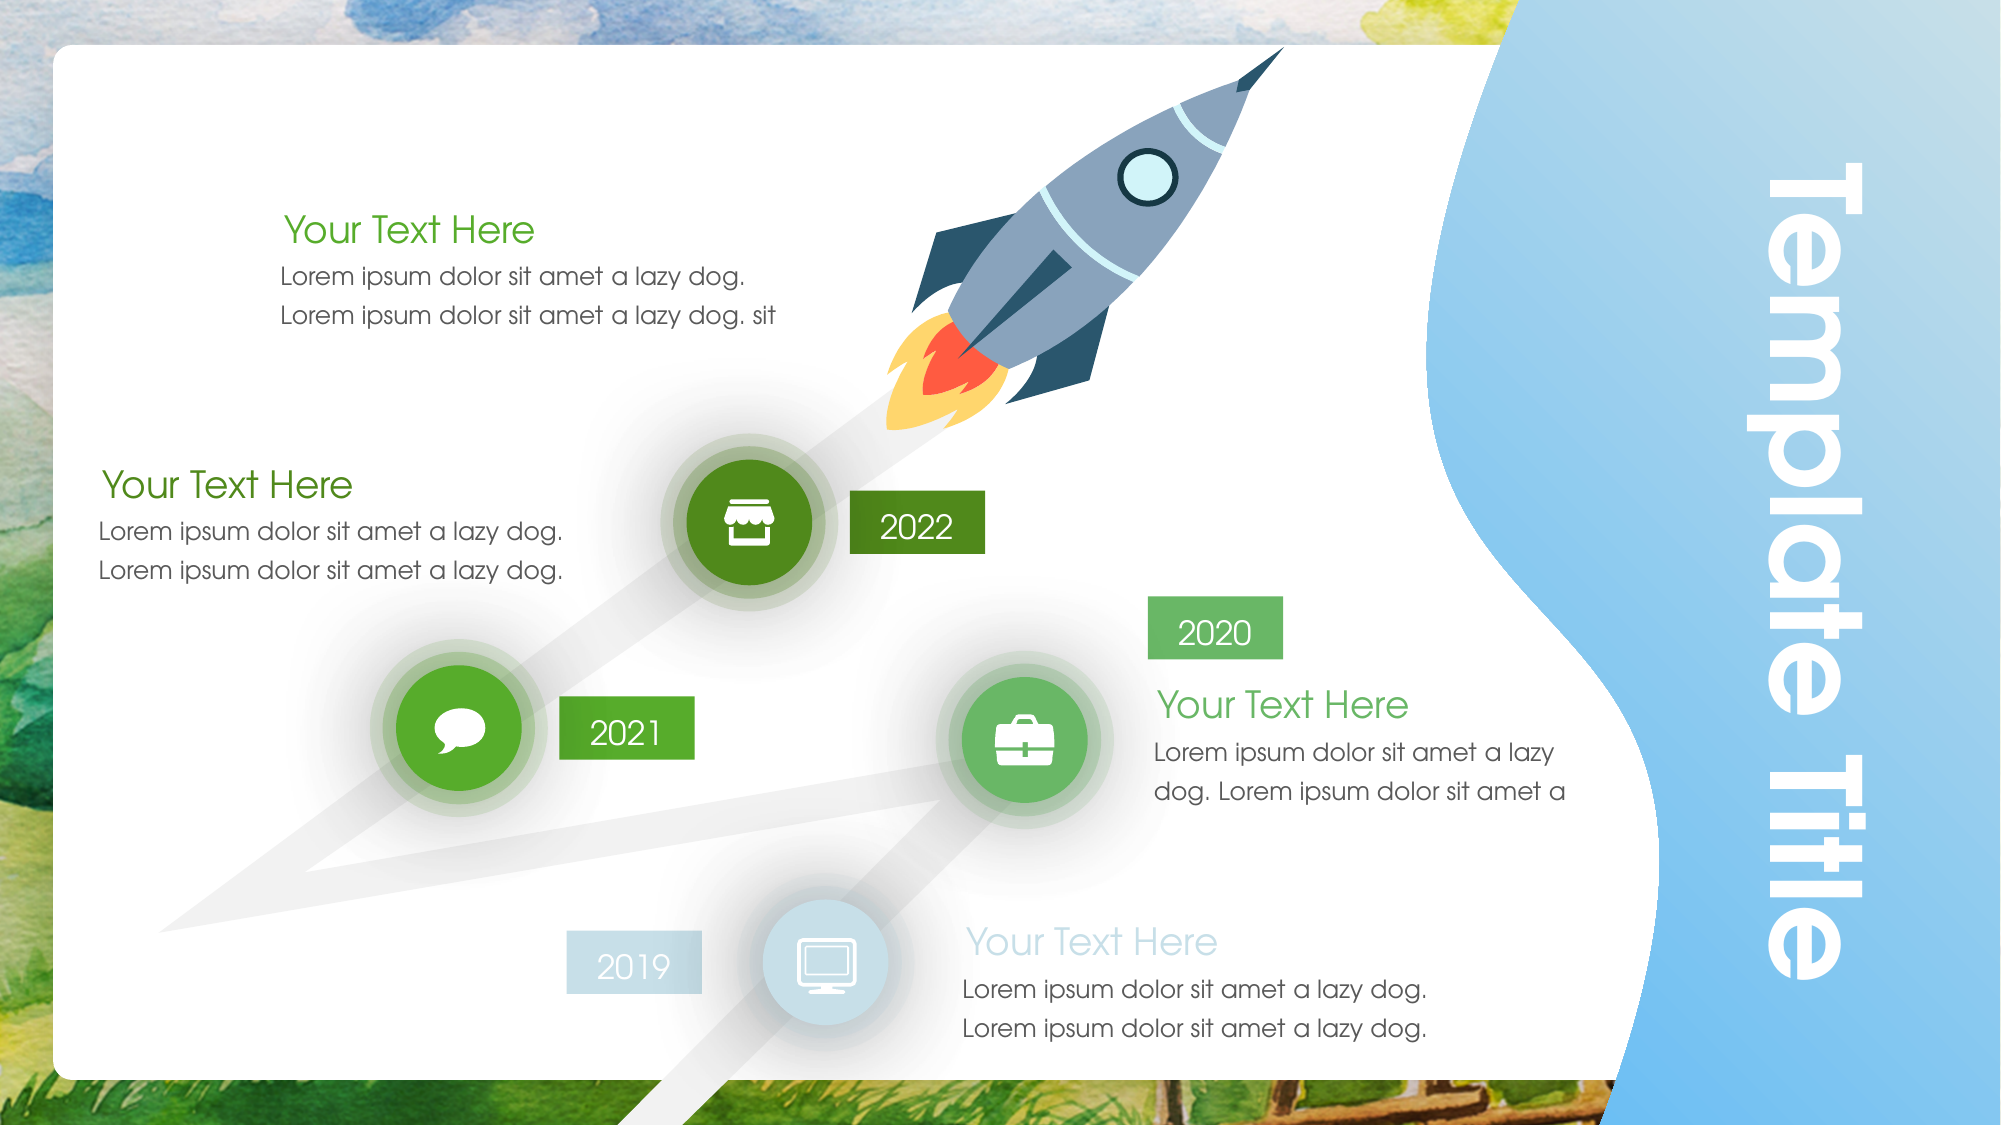

Your Text Here
Lorem ipsum dolor sit amet a lazy dog. Lorem ipsum dolor sit amet a lazy dog. sit

Your Text Here
Template Title
2022
Lorem ipsum dolor sit amet a lazy dog. Lorem ipsum dolor sit amet a lazy dog.
2020

Your Text Here
2021
Lorem ipsum dolor sit amet a lazy dog. Lorem ipsum dolor sit amet a

Your Text Here
2019
Lorem ipsum dolor sit amet a lazy dog. Lorem ipsum dolor sit amet a lazy dog.